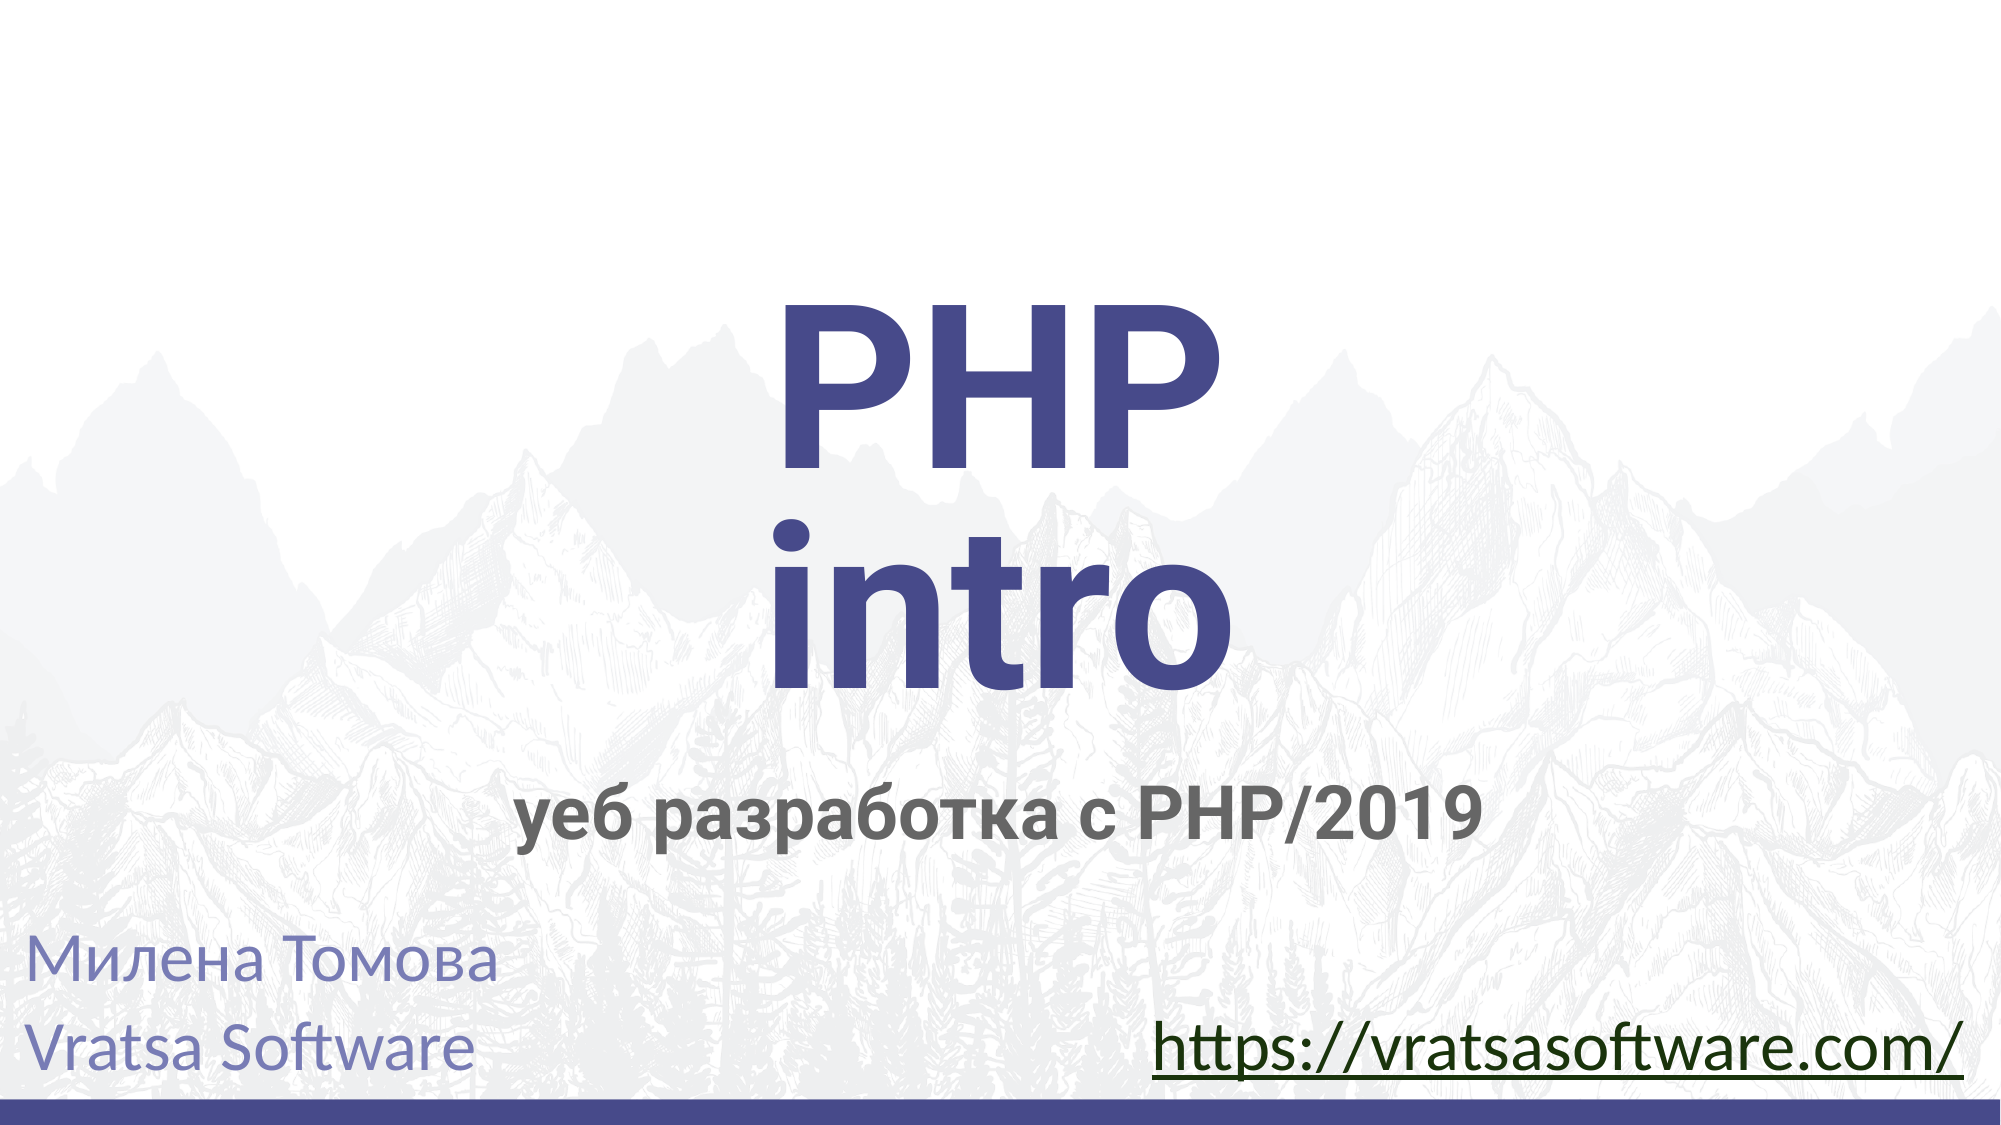

# PHP intro
уеб разработка с РНР/2019

Милена Томова
Vratsa Software
https://vratsasoftware.com/